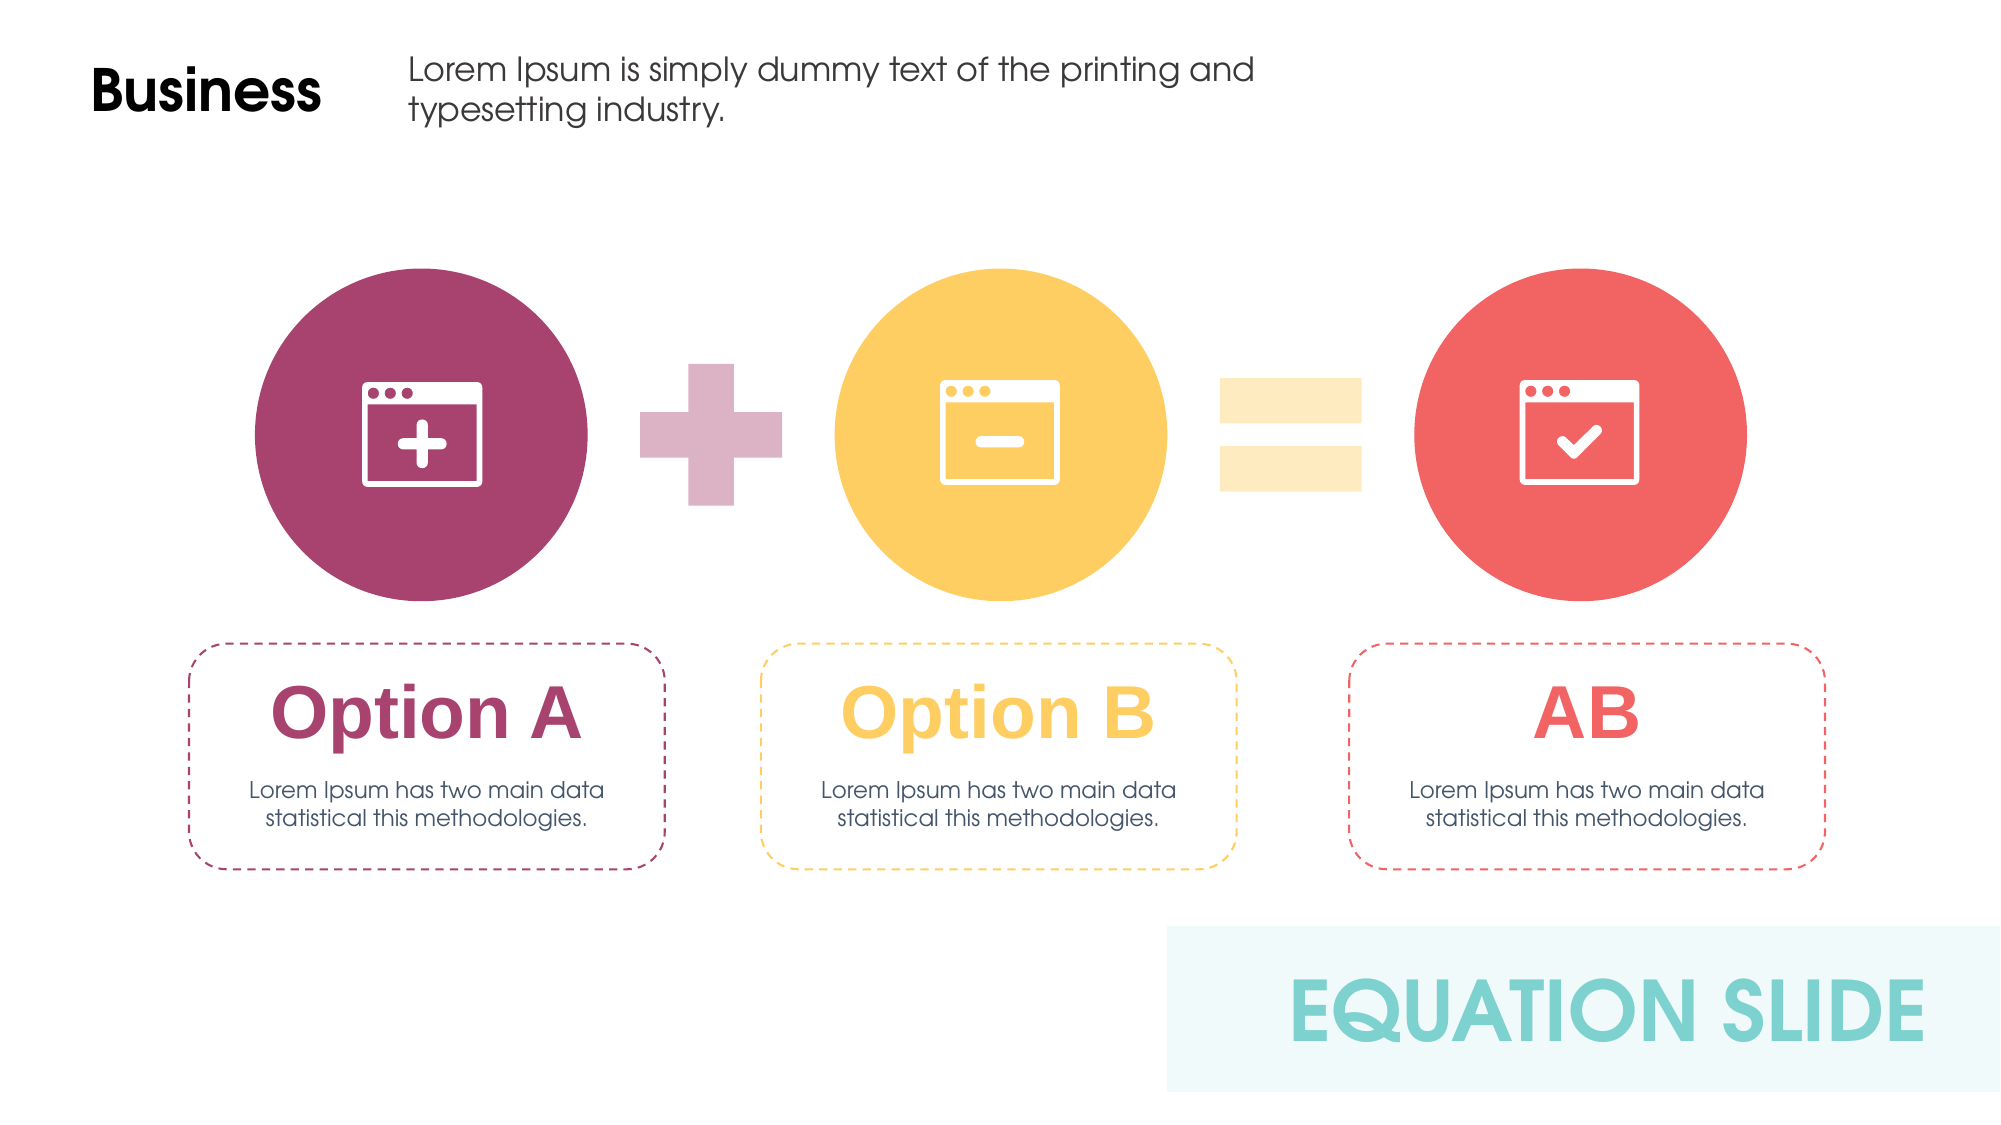

Lorem Ipsum is simply dummy text of the printing and typesetting industry.
Business

Option A
Option B
AB
Lorem Ipsum has two main data statistical this methodologies.
Lorem Ipsum has two main data statistical this methodologies.
Lorem Ipsum has two main data statistical this methodologies.

EQUATION SLIDE